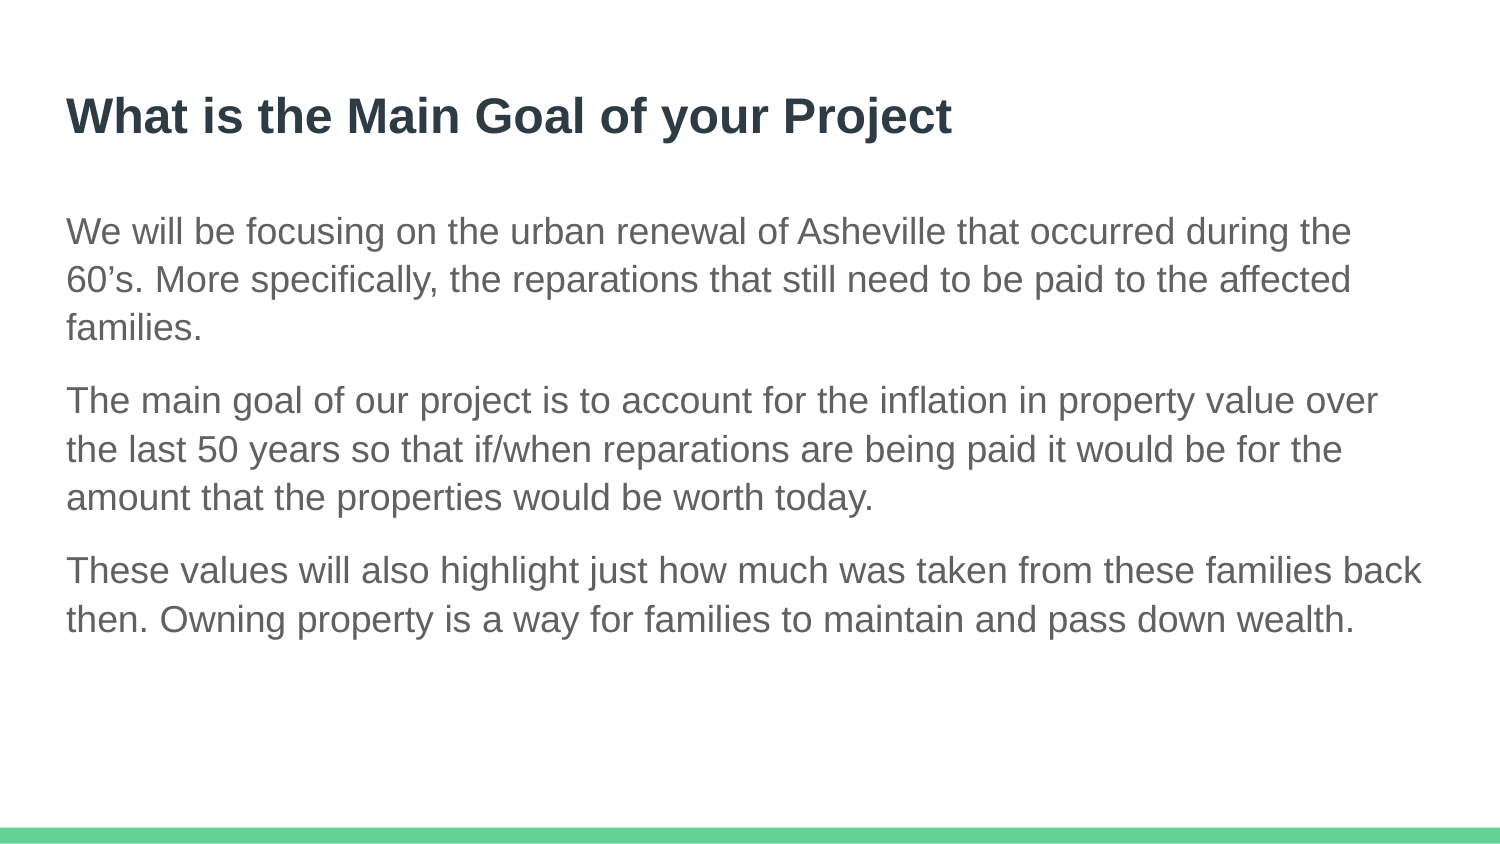

# What is the Main Goal of your Project
We will be focusing on the urban renewal of Asheville that occurred during the 60’s. More specifically, the reparations that still need to be paid to the affected families.
The main goal of our project is to account for the inflation in property value over the last 50 years so that if/when reparations are being paid it would be for the amount that the properties would be worth today.
These values will also highlight just how much was taken from these families back then. Owning property is a way for families to maintain and pass down wealth.